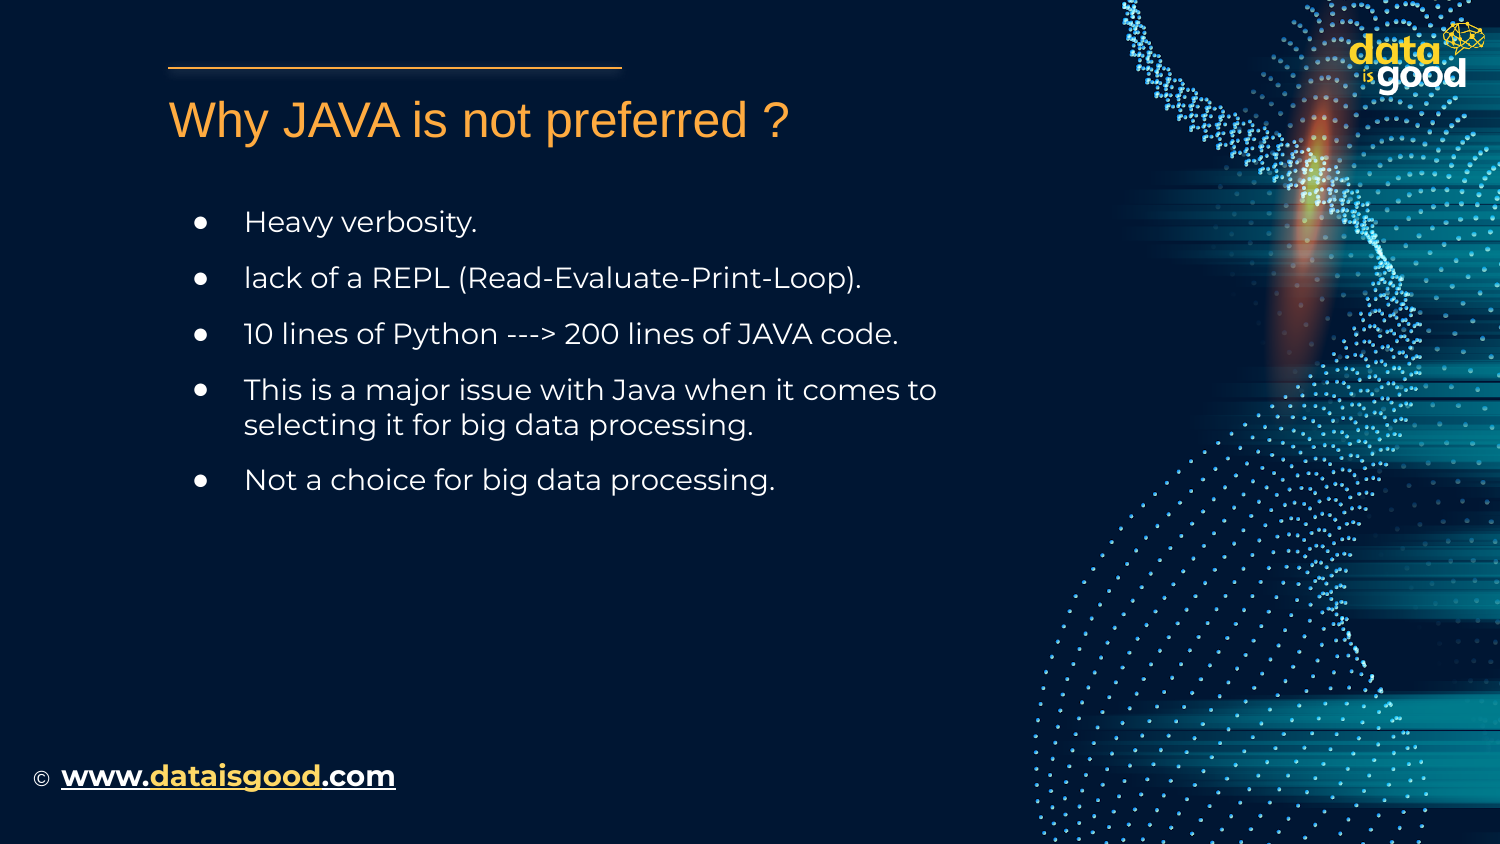

# Why JAVA is not preferred ?
Heavy verbosity.
lack of a REPL (Read-Evaluate-Print-Loop).
10 lines of Python ---> 200 lines of JAVA code.
This is a major issue with Java when it comes to selecting it for big data processing.
Not a choice for big data processing.